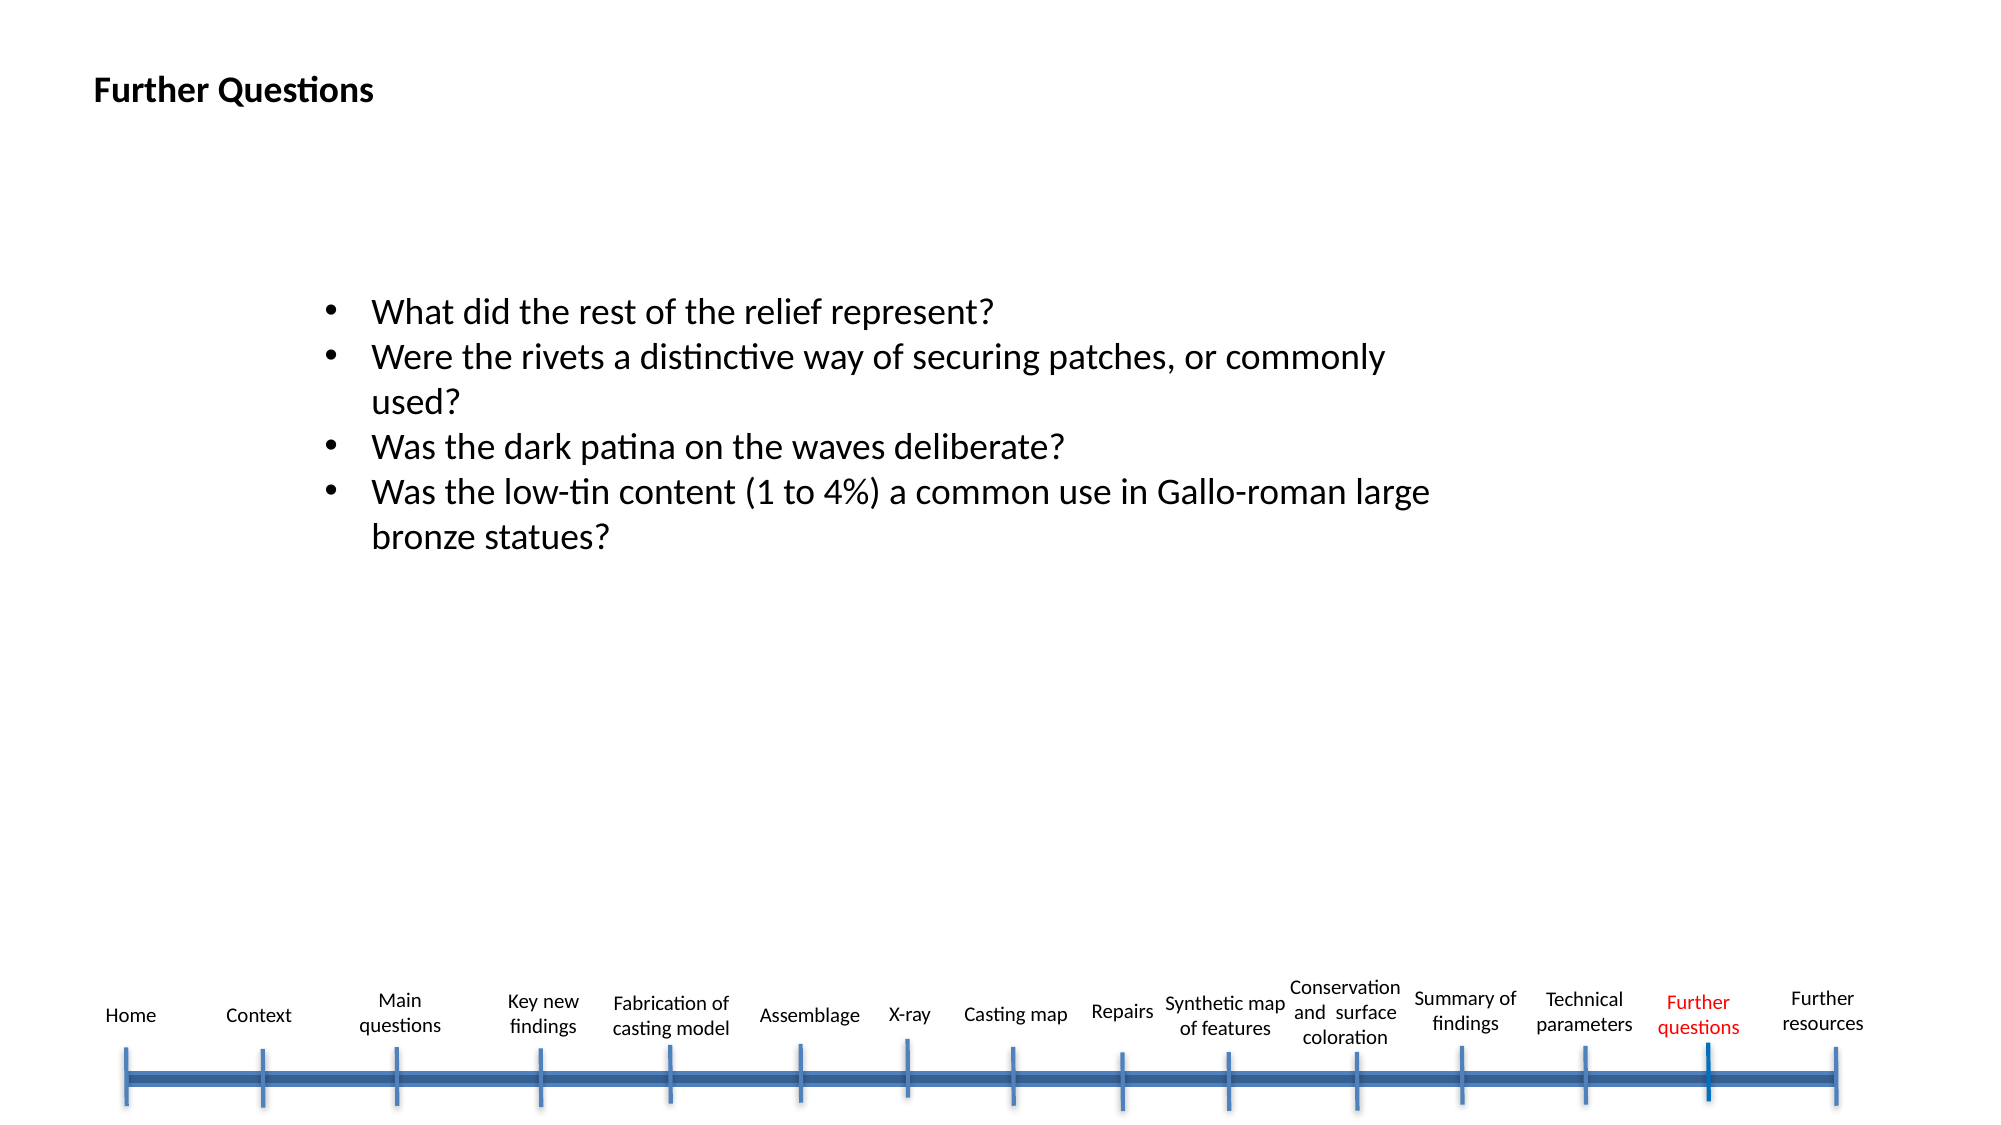

# Further Questions
What did the rest of the relief represent?
Were the rivets a distinctive way of securing patches, or commonly used?
Was the dark patina on the waves deliberate?
Was the low-tin content (1 to 4%) a common use in Gallo-roman large bronze statues?
Conservation and  surface coloration

Summary of
findings

Further resources
Technical parameters
Main questions
Key new findings
Further questions
Fabrication of casting model
Synthetic map of features

Repairs
X-ray
Casting map
Context
Assemblage

Home